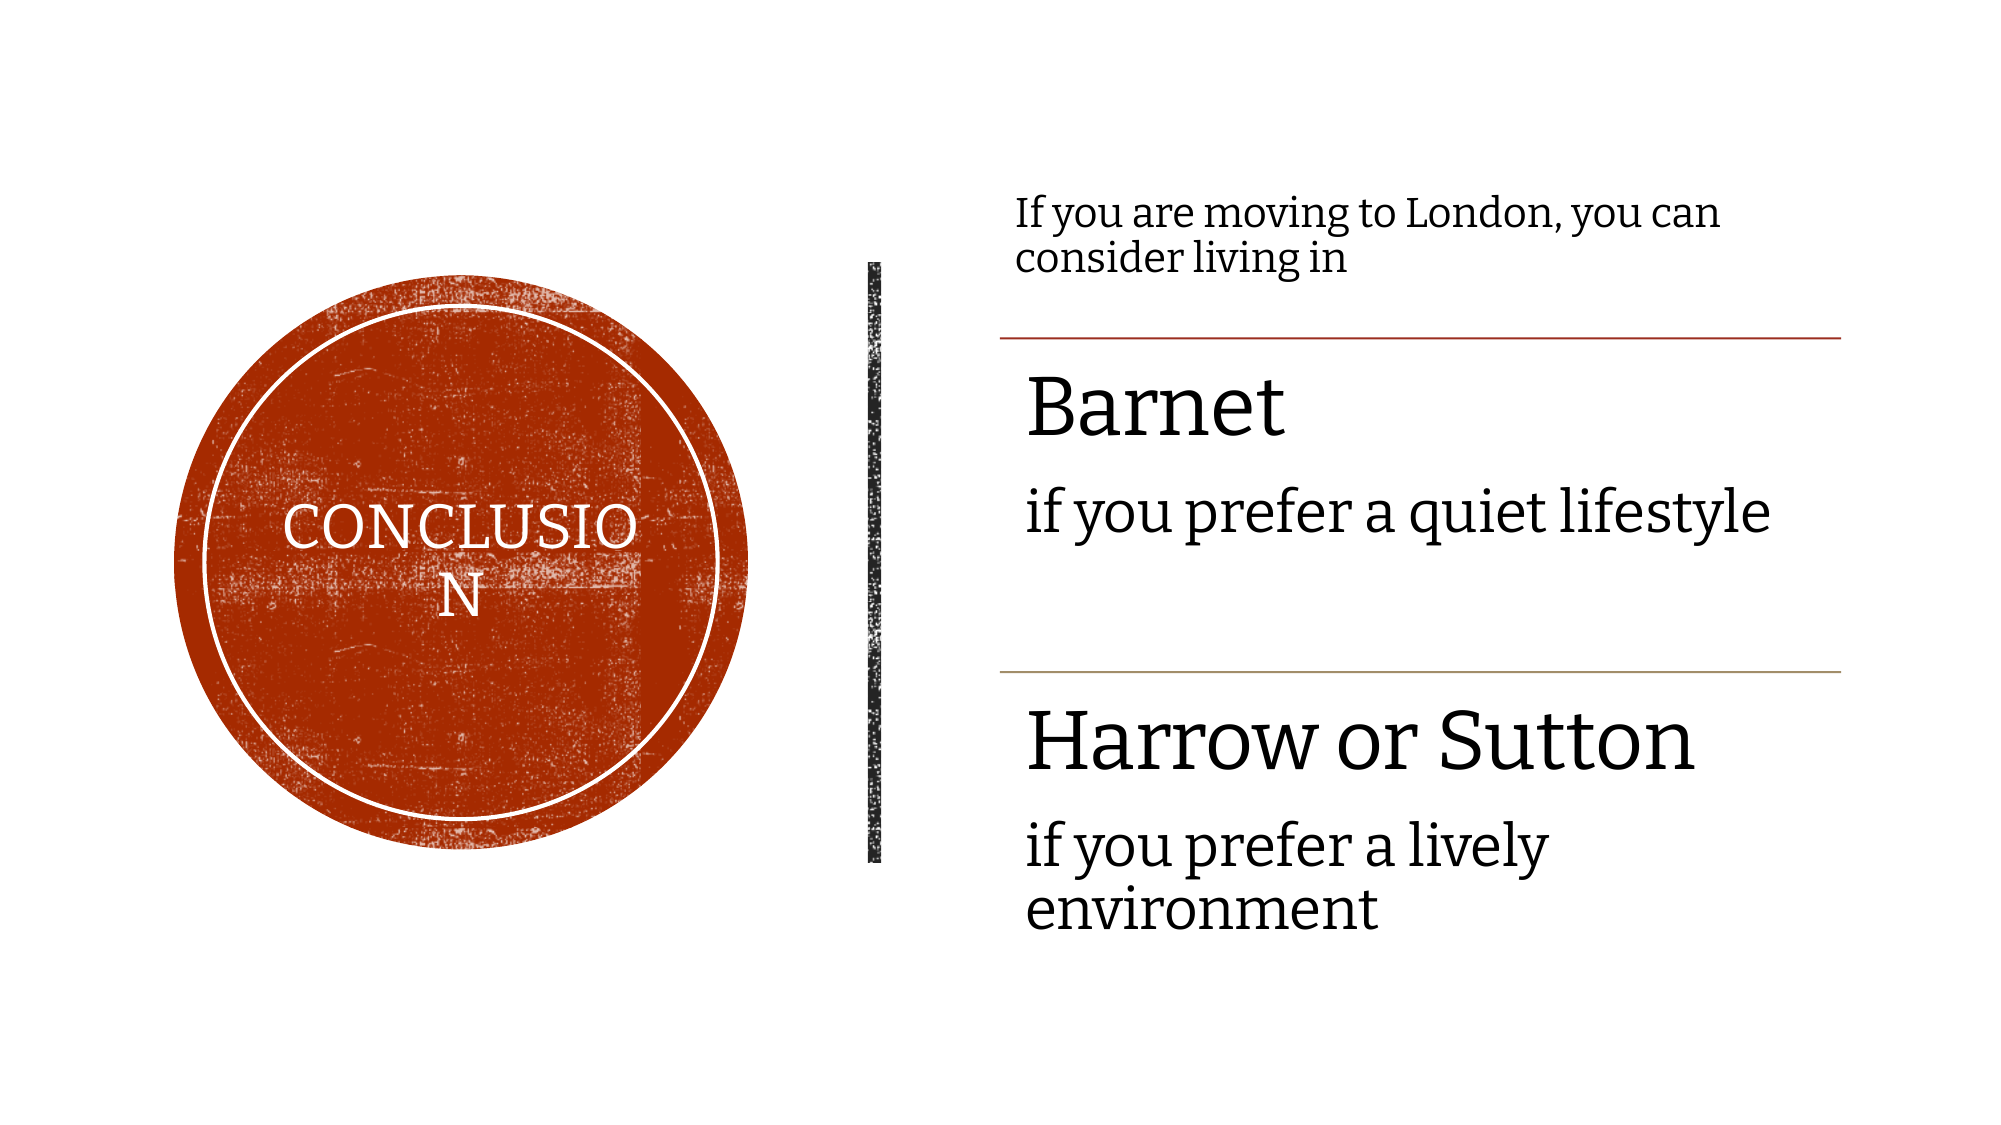

If you are moving to London, you can consider living in

Barnet
if you prefer a quiet lifestyle
Harrow or Sutton
if you prefer a lively environment
# conclusion